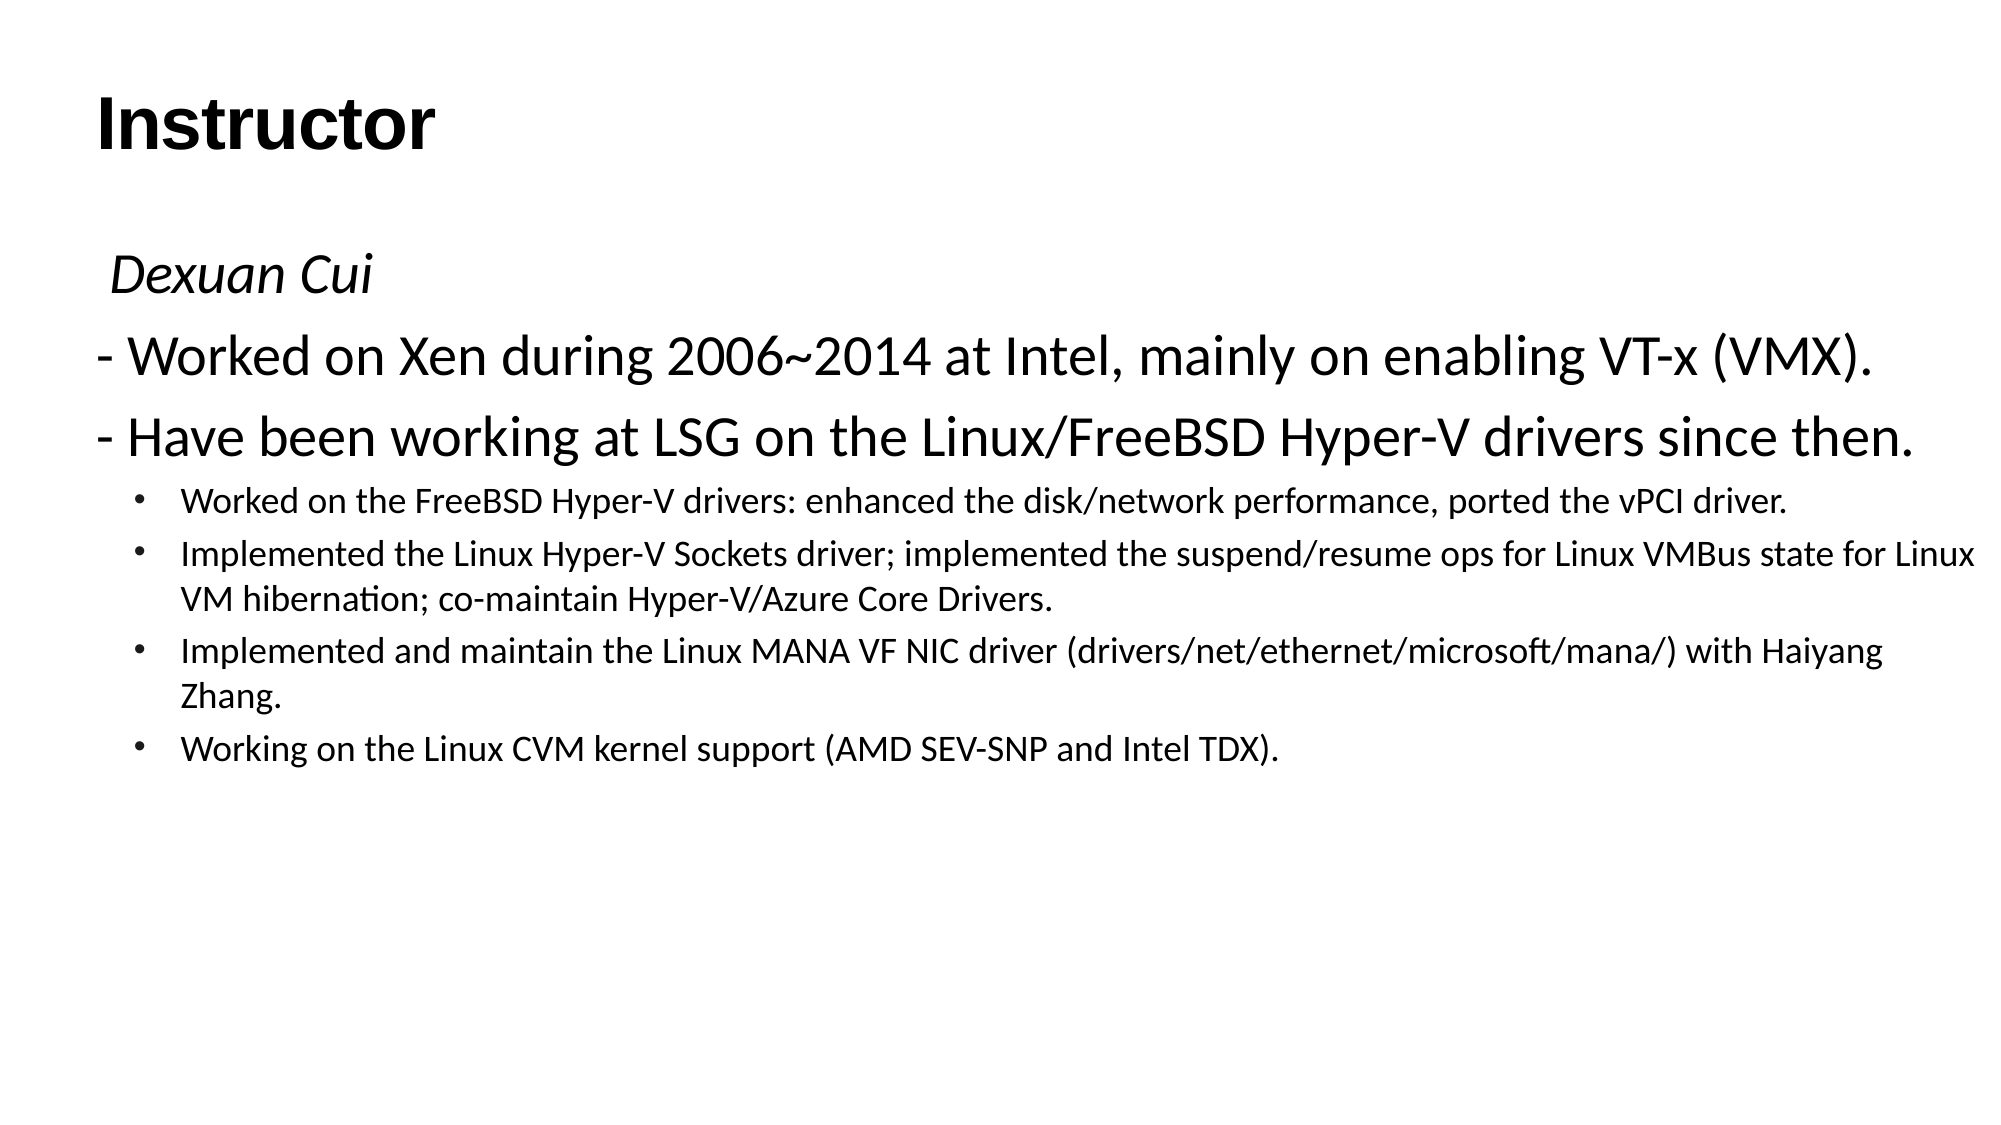

# Instructor
 Dexuan Cui
- Worked on Xen during 2006~2014 at Intel, mainly on enabling VT-x (VMX).
- Have been working at LSG on the Linux/FreeBSD Hyper-V drivers since then.
Worked on the FreeBSD Hyper-V drivers: enhanced the disk/network performance, ported the vPCI driver.
Implemented the Linux Hyper-V Sockets driver; implemented the suspend/resume ops for Linux VMBus state for Linux VM hibernation; co-maintain Hyper-V/Azure Core Drivers.
Implemented and maintain the Linux MANA VF NIC driver (drivers/net/ethernet/microsoft/mana/) with Haiyang Zhang.
Working on the Linux CVM kernel support (AMD SEV-SNP and Intel TDX).